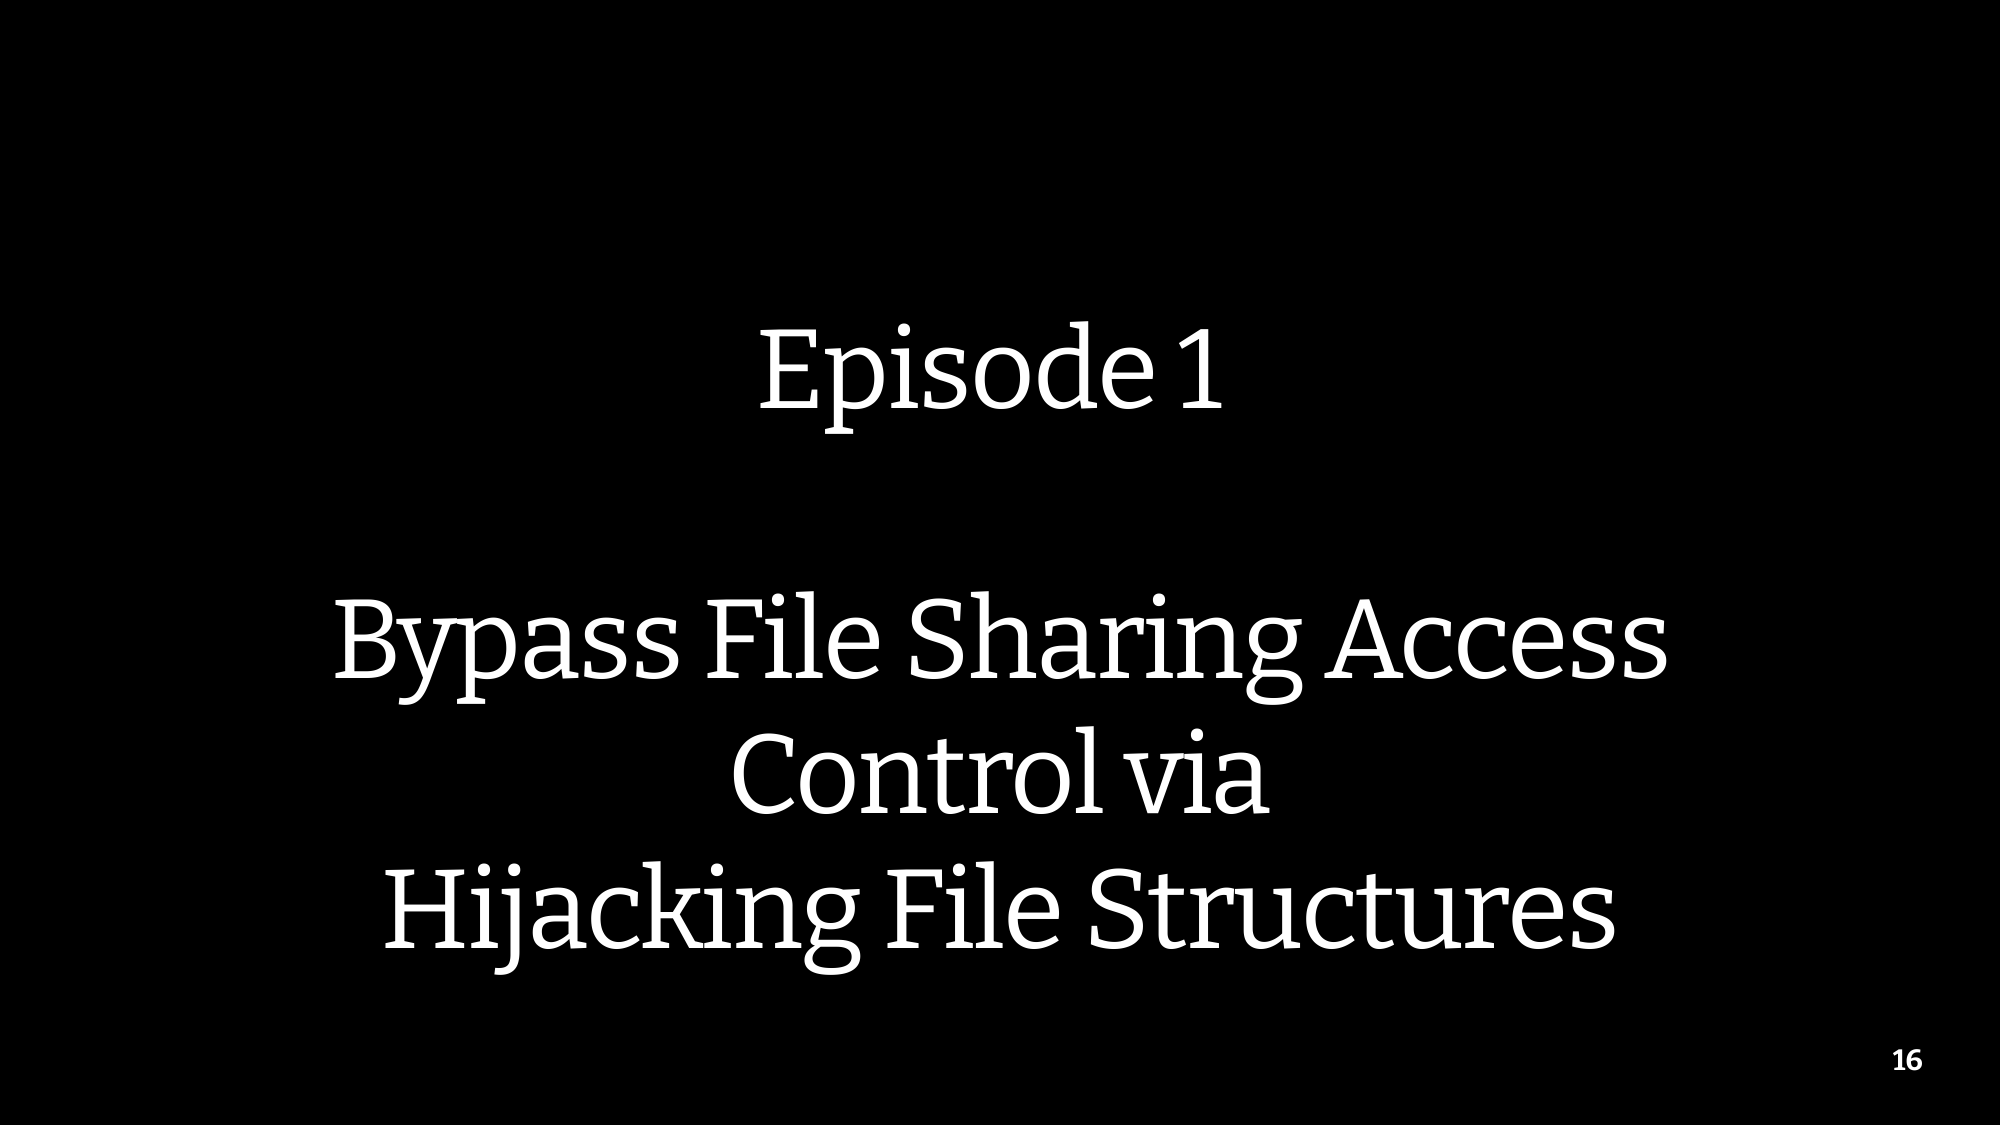

# Episode 1 Bypass File Sharing Access Control via Hijacking File Structures
16